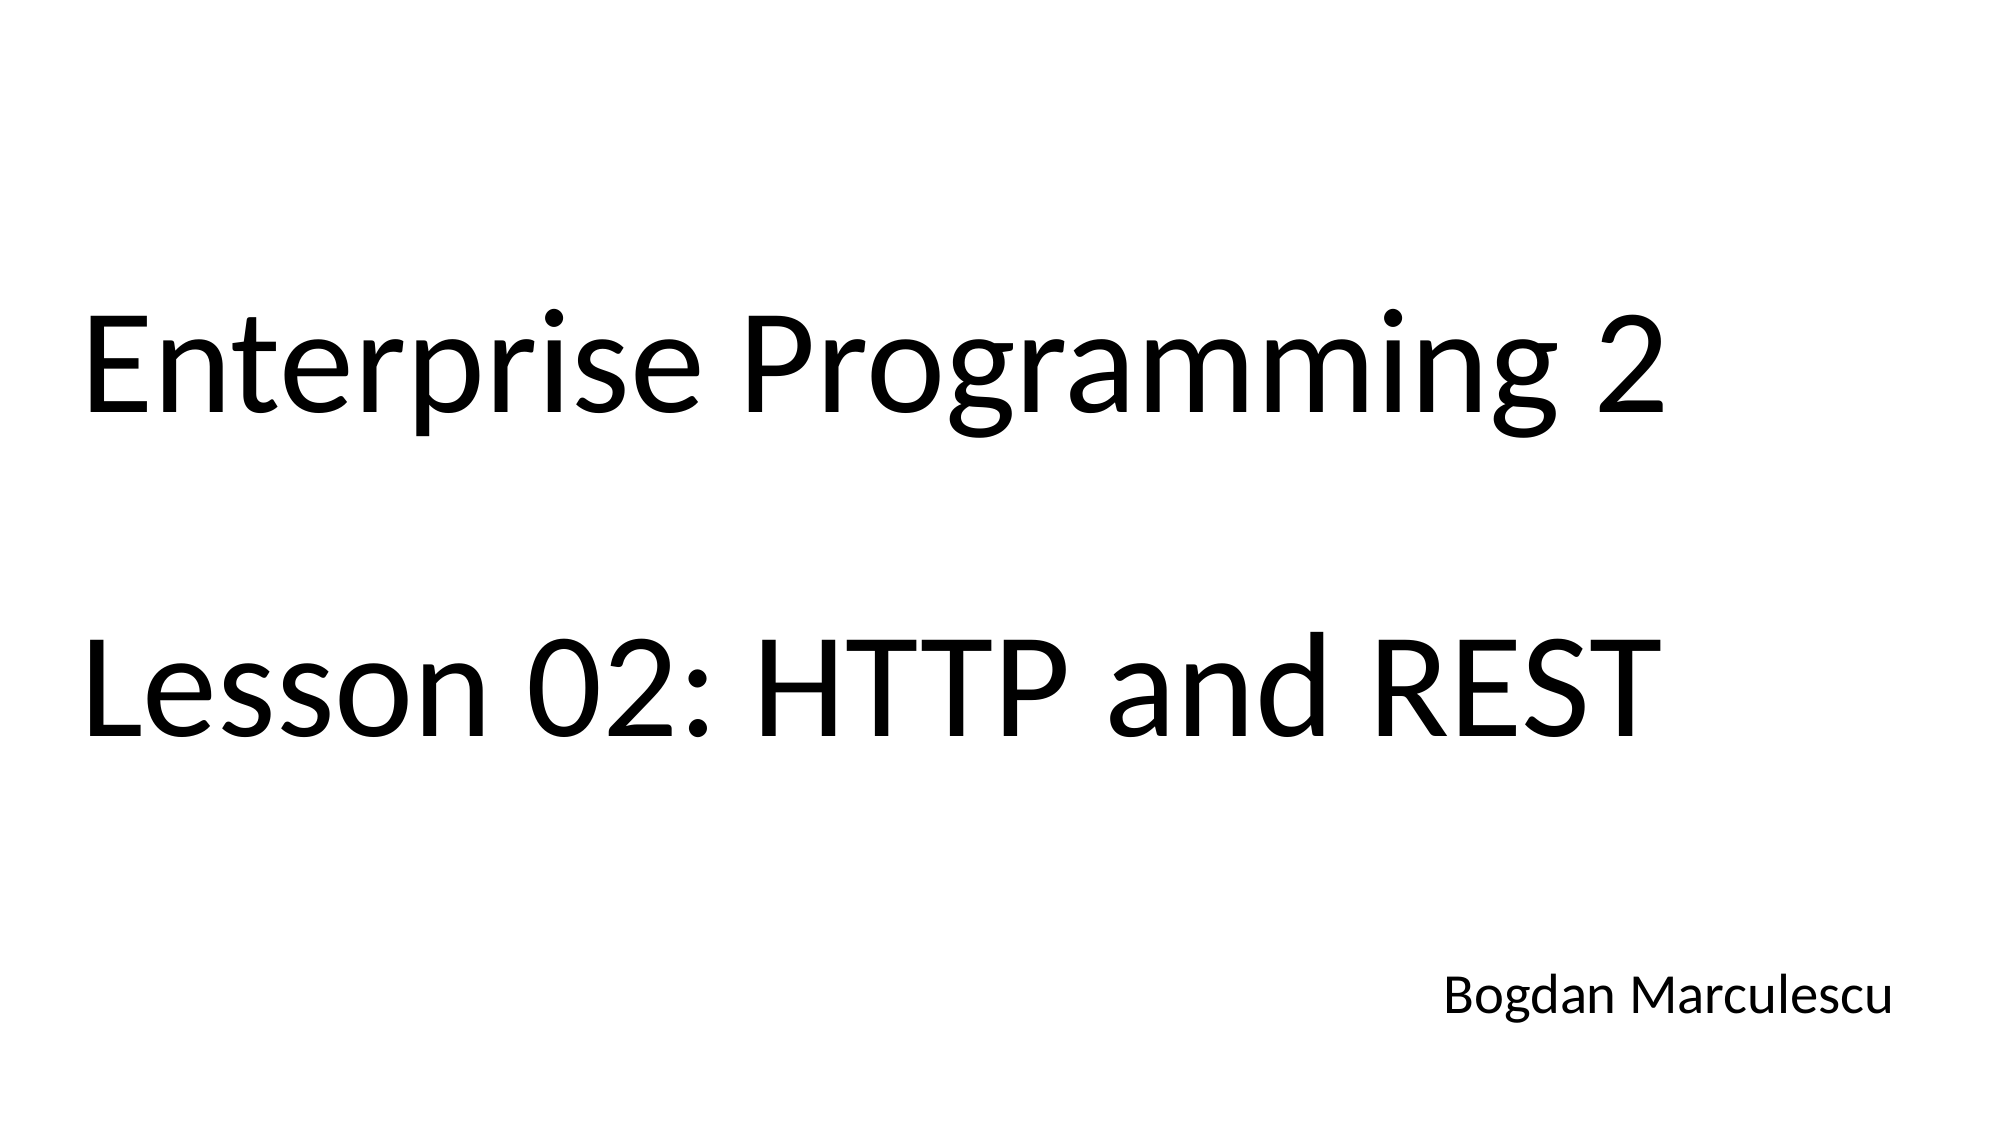

# Enterprise Programming 2 Lesson 02: HTTP and REST
Bogdan Marculescu